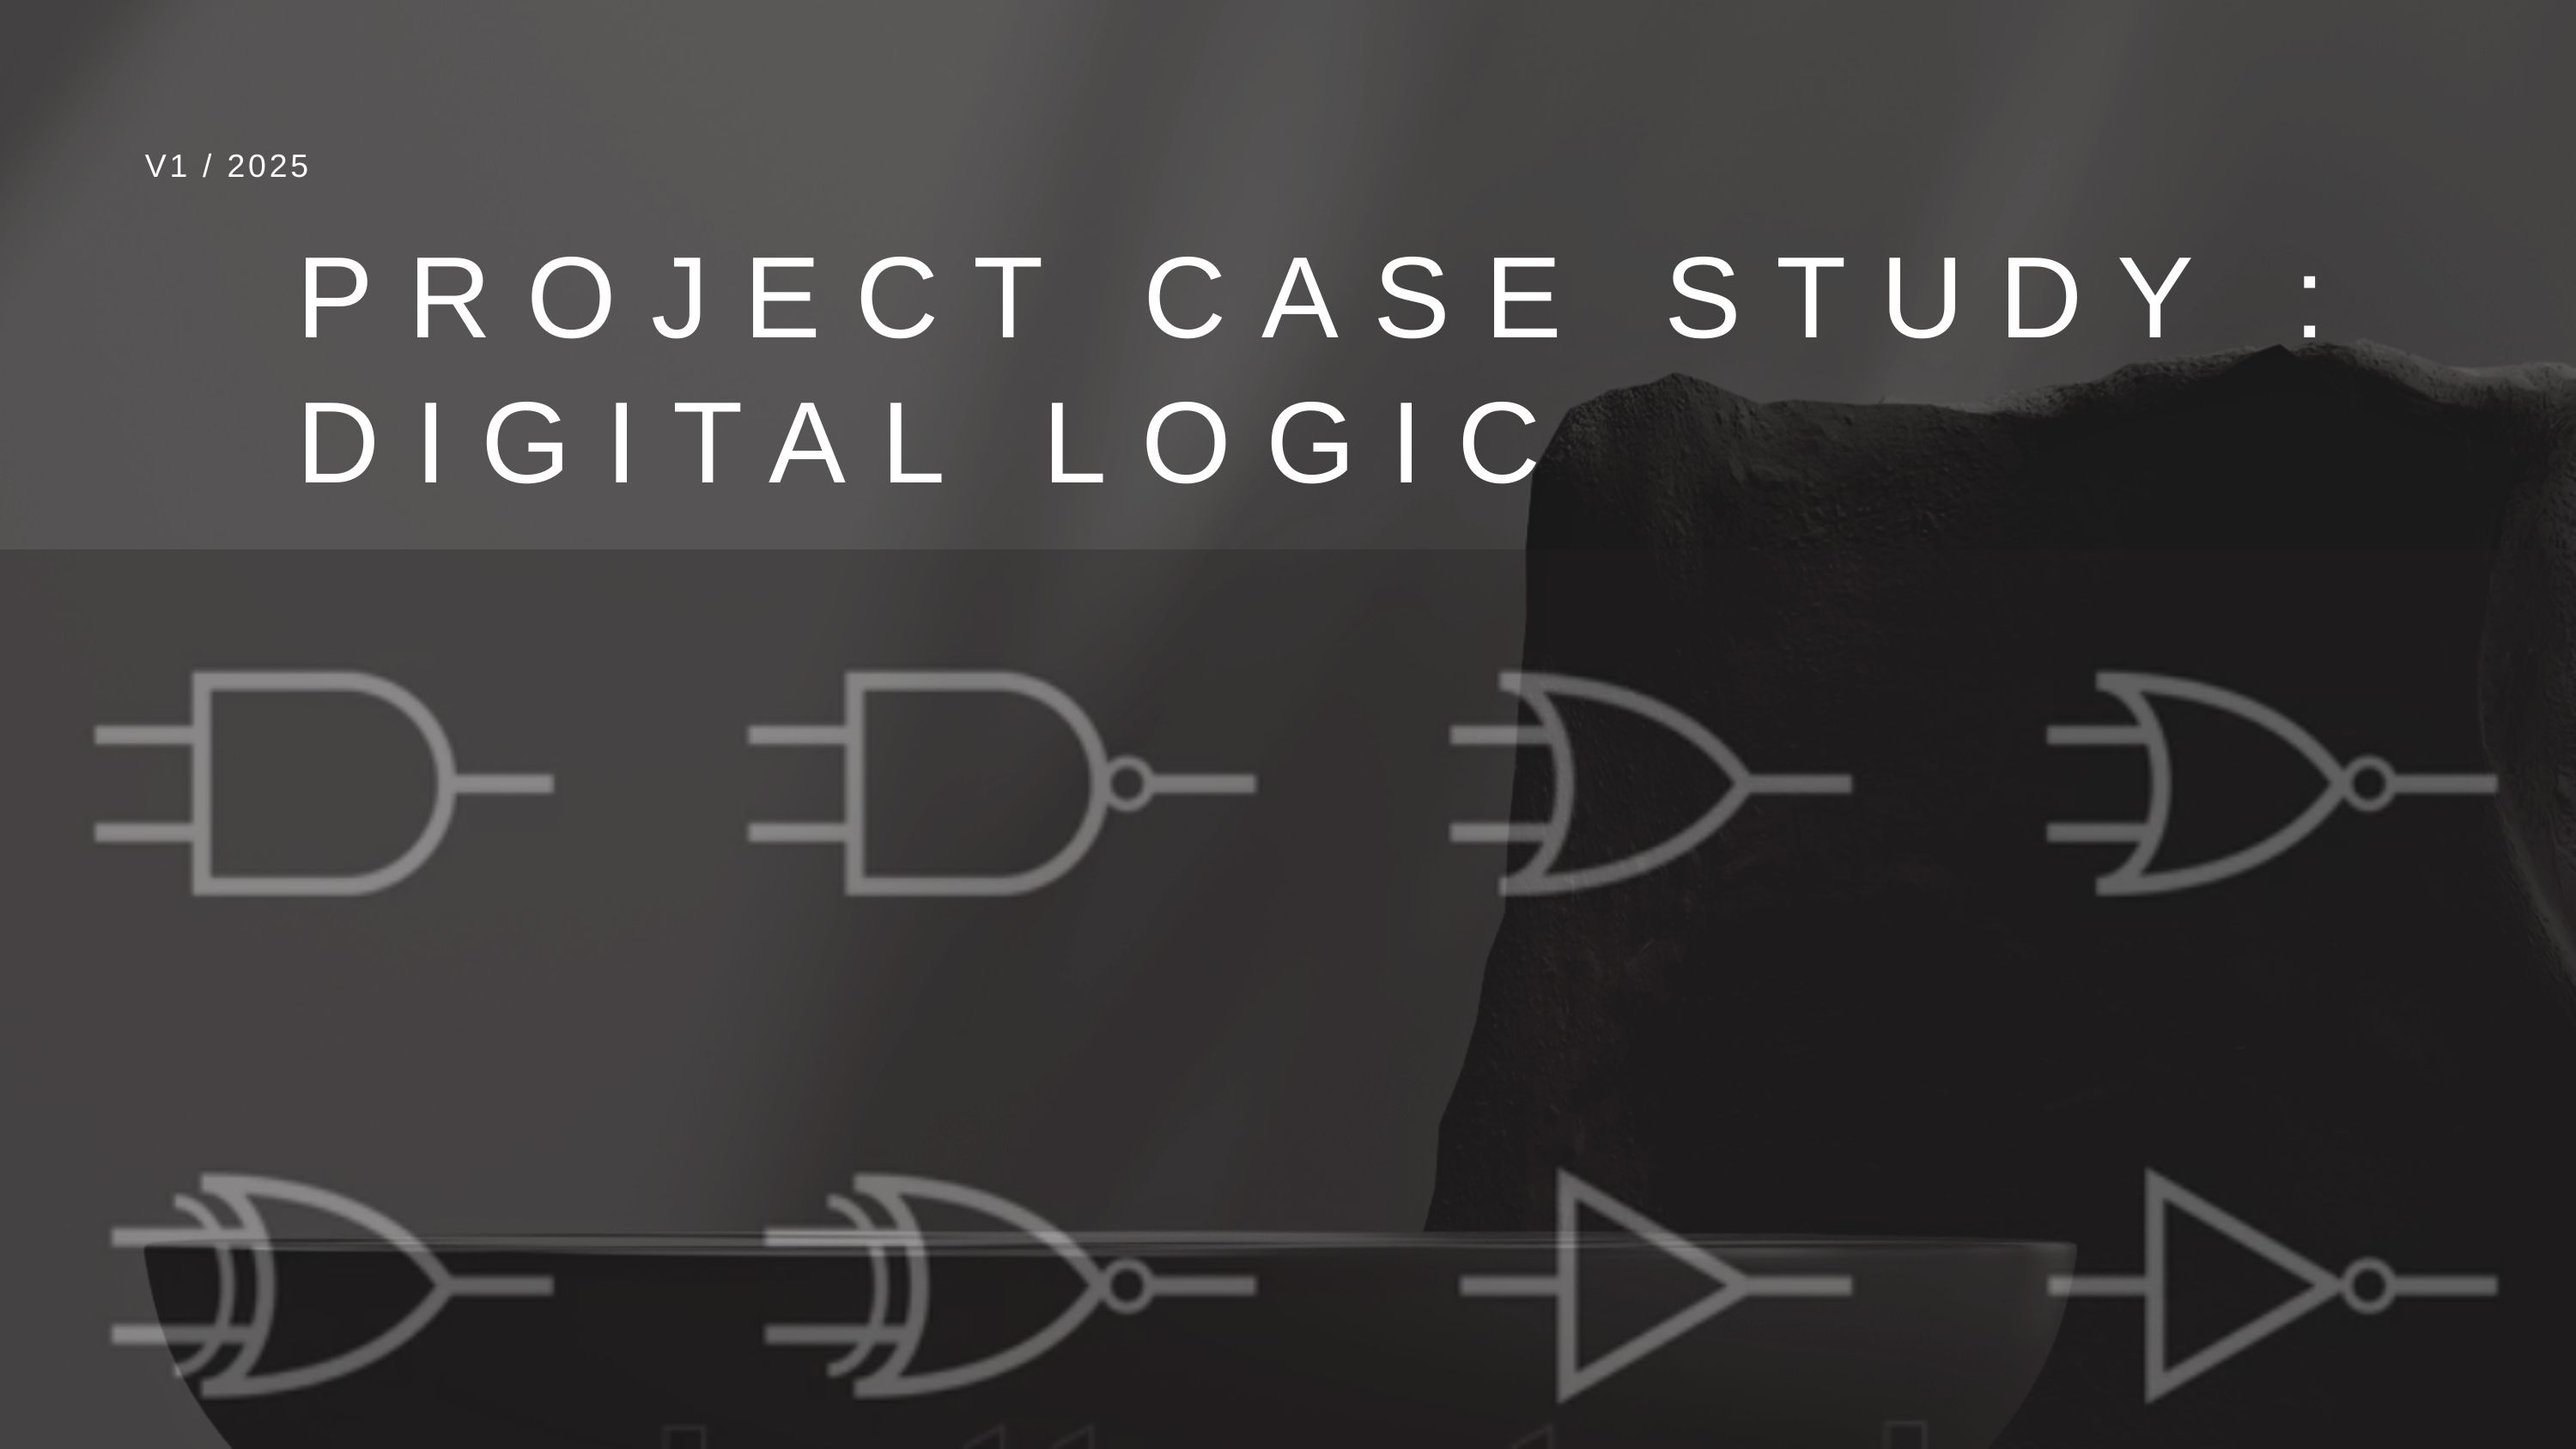

V1 / 2025
PROJECT CASE STUDY : DIGITAL LOGIC